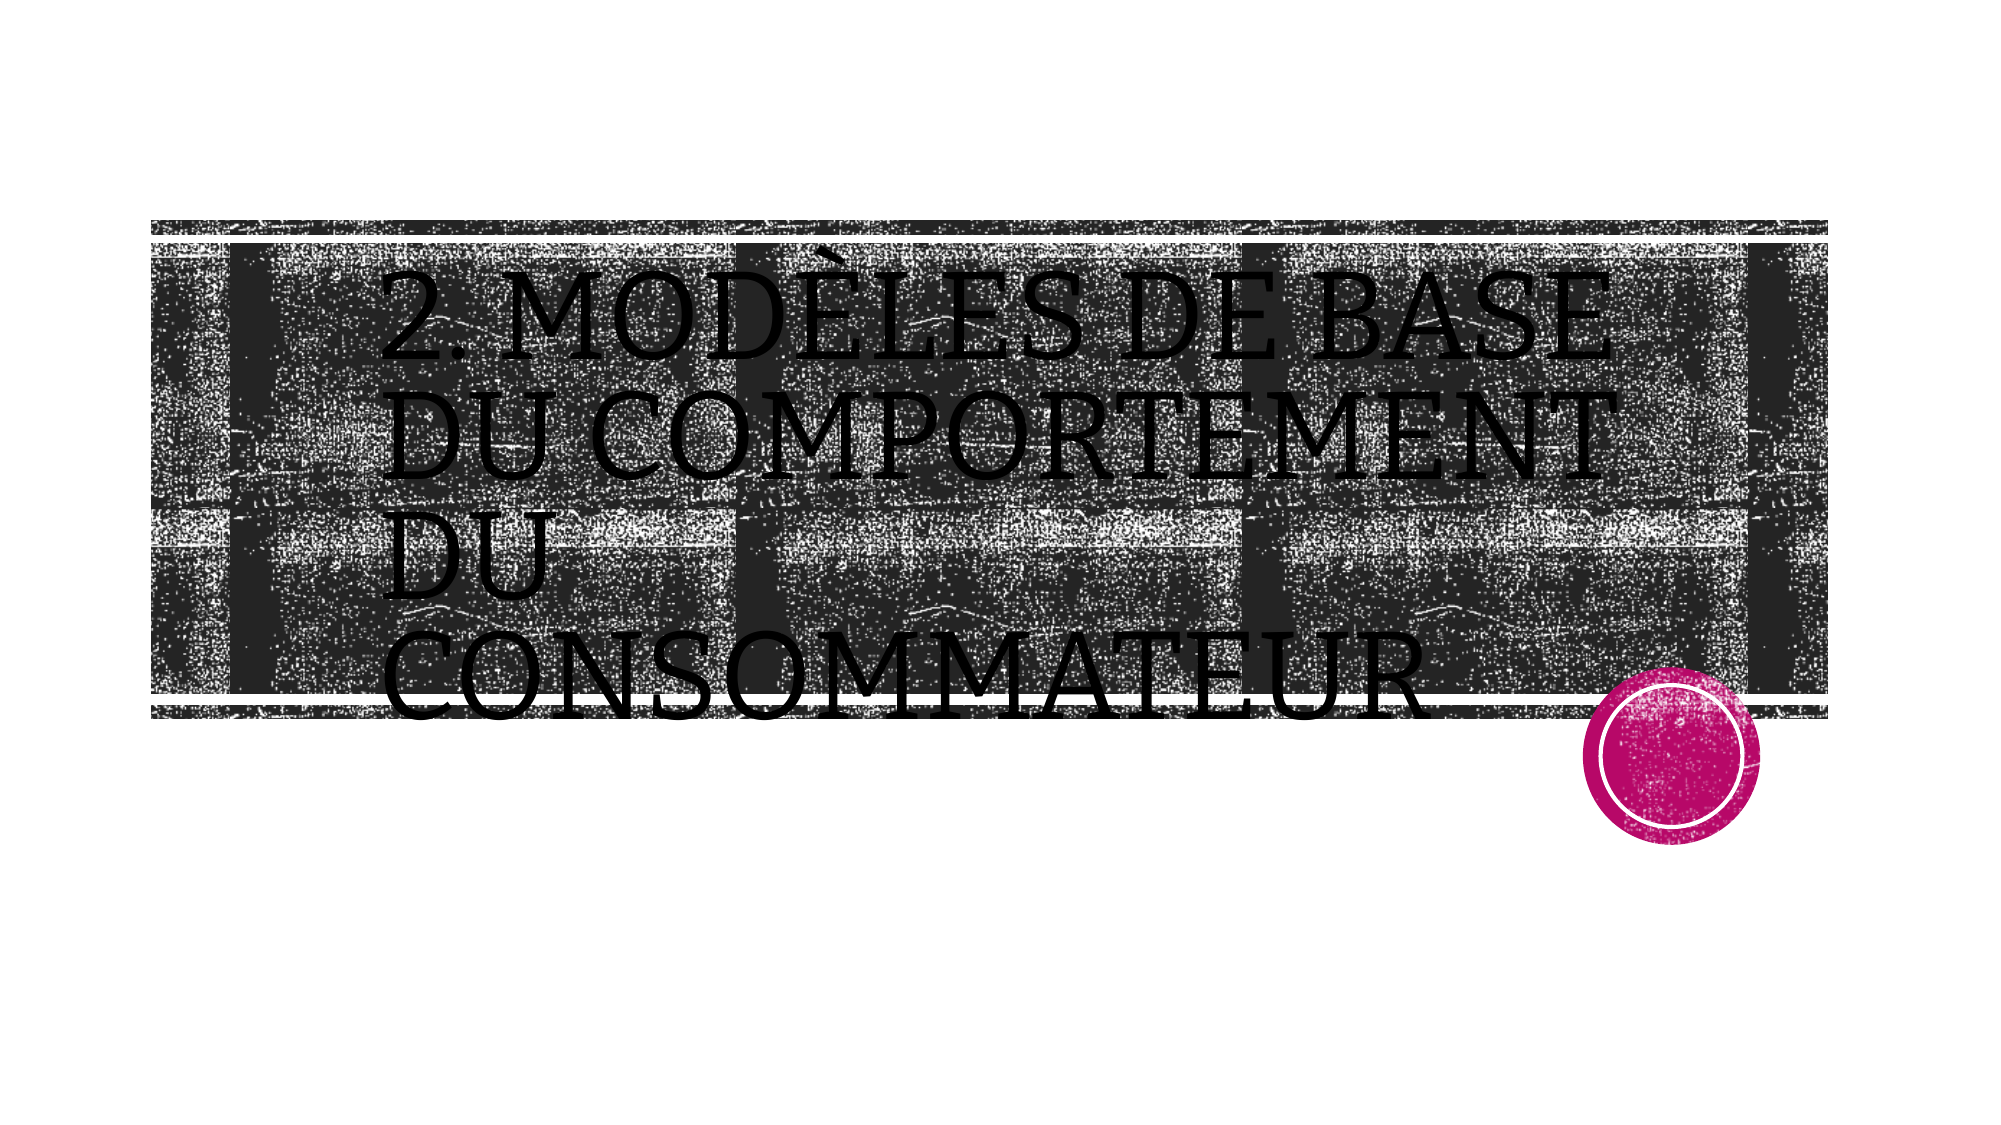

# 2. Modèles de base du comportement du consommateur